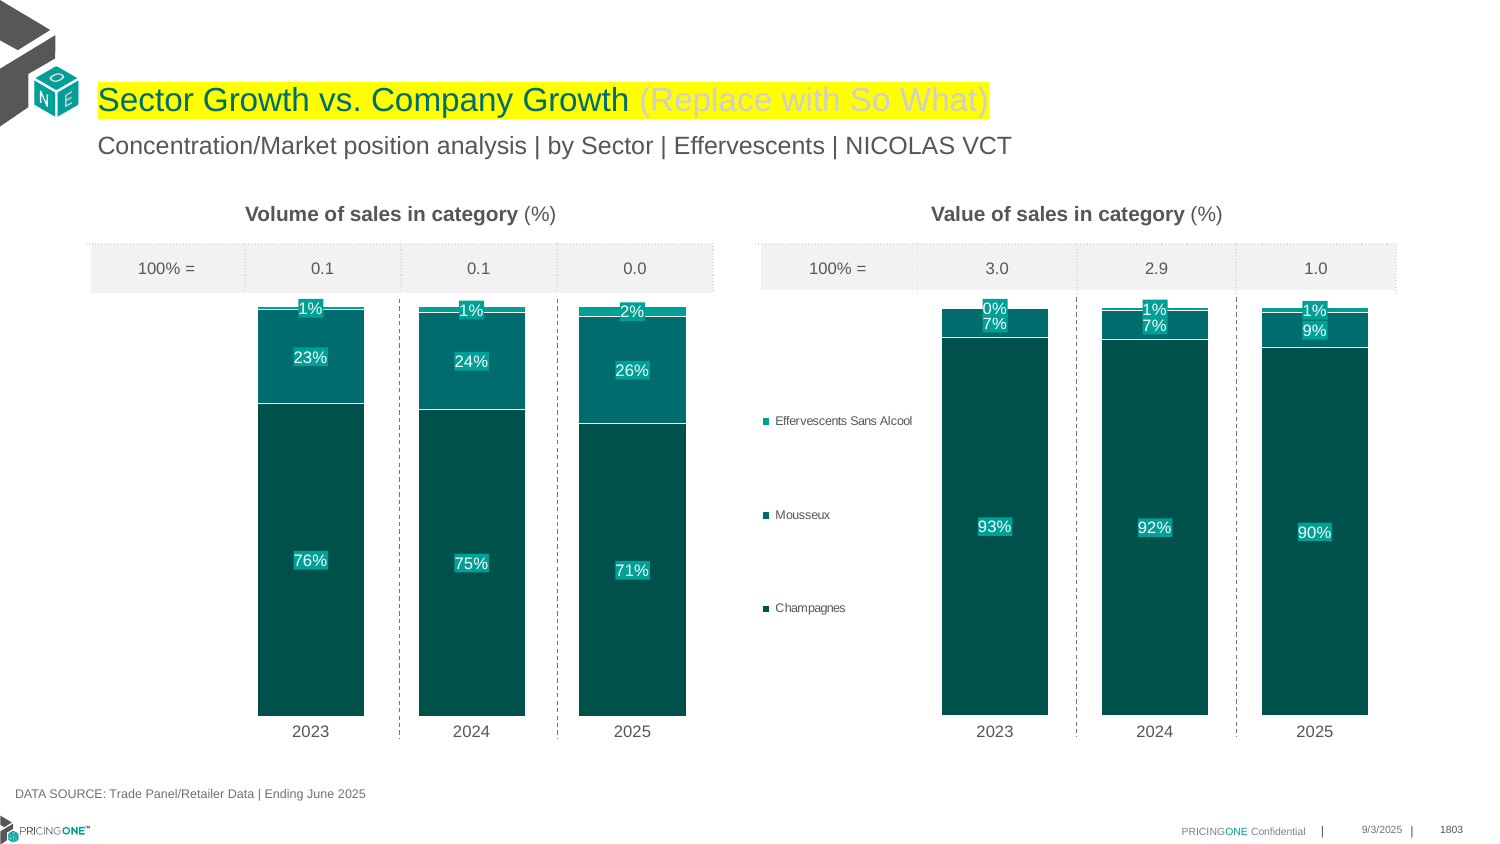

# Sector Growth vs. Company Growth (Replace with So What)
Concentration/Market position analysis | by Sector | Effervescents | NICOLAS VCT
| Volume of sales in category (%) |  |  |  |
| --- | --- | --- | --- |
| 100% = | 0.1 | 0.1 | 0.0 |
| Value of sales in category (%) |  |  |  |
| --- | --- | --- | --- |
| 100% = | 3.0 | 2.9 | 1.0 |

### Chart

| Category | Champagnes | Mousseux | Effervescents Sans Alcool |
|---|---|---|---|
| 2023 | 0.7628479244176174 | 0.23057566728931564 | 0.006576408293066984 |
| 2024 | 0.7489185936839367 | 0.23626695287345106 | 0.014814453442612287 |
| 2025 | 0.7141855901317634 | 0.2617979628072143 | 0.024016447061022333 |

### Chart

| Category | Champagnes | Mousseux | Effervescents Sans Alcool |
|---|---|---|---|
| 2023 | 0.9271261583002642 | 0.07033758920053299 | 0.002536252499202769 |
| 2024 | 0.9221961871006444 | 0.07095594912465121 | 0.006847863774704319 |
| 2025 | 0.9015737438920152 | 0.08631894184142937 | 0.01210731426655546 |
DATA SOURCE: Trade Panel/Retailer Data | Ending June 2025

9/3/2025
1803